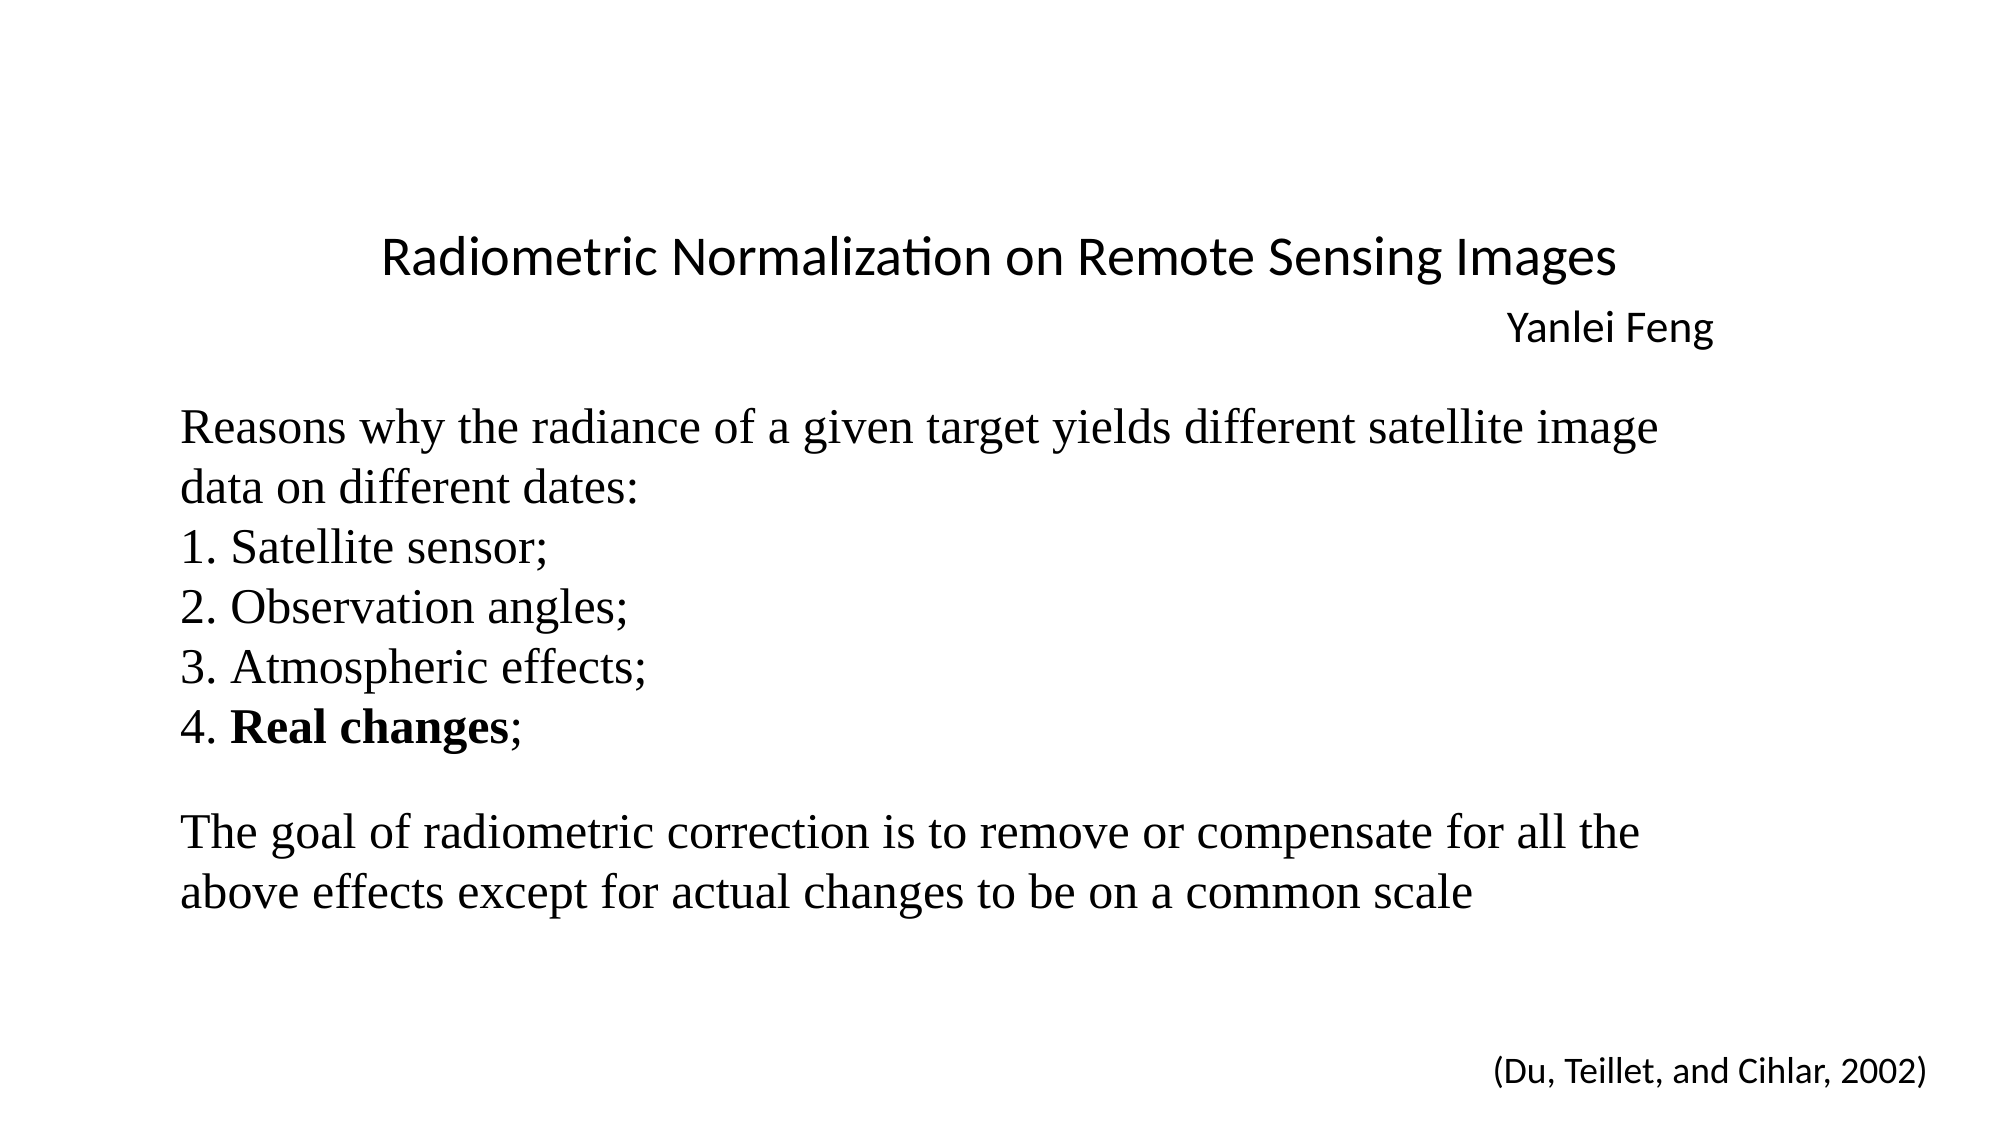

# Radiometric Normalization on Remote Sensing Images
Yanlei Feng
Reasons why the radiance of a given target yields different satellite image data on different dates:
1. Satellite sensor;
2. Observation angles;
 Atmospheric effects;
 Real changes;

The goal of radiometric correction is to remove or compensate for all the above effects except for actual changes to be on a common scale
(Du, Teillet, and Cihlar, 2002)